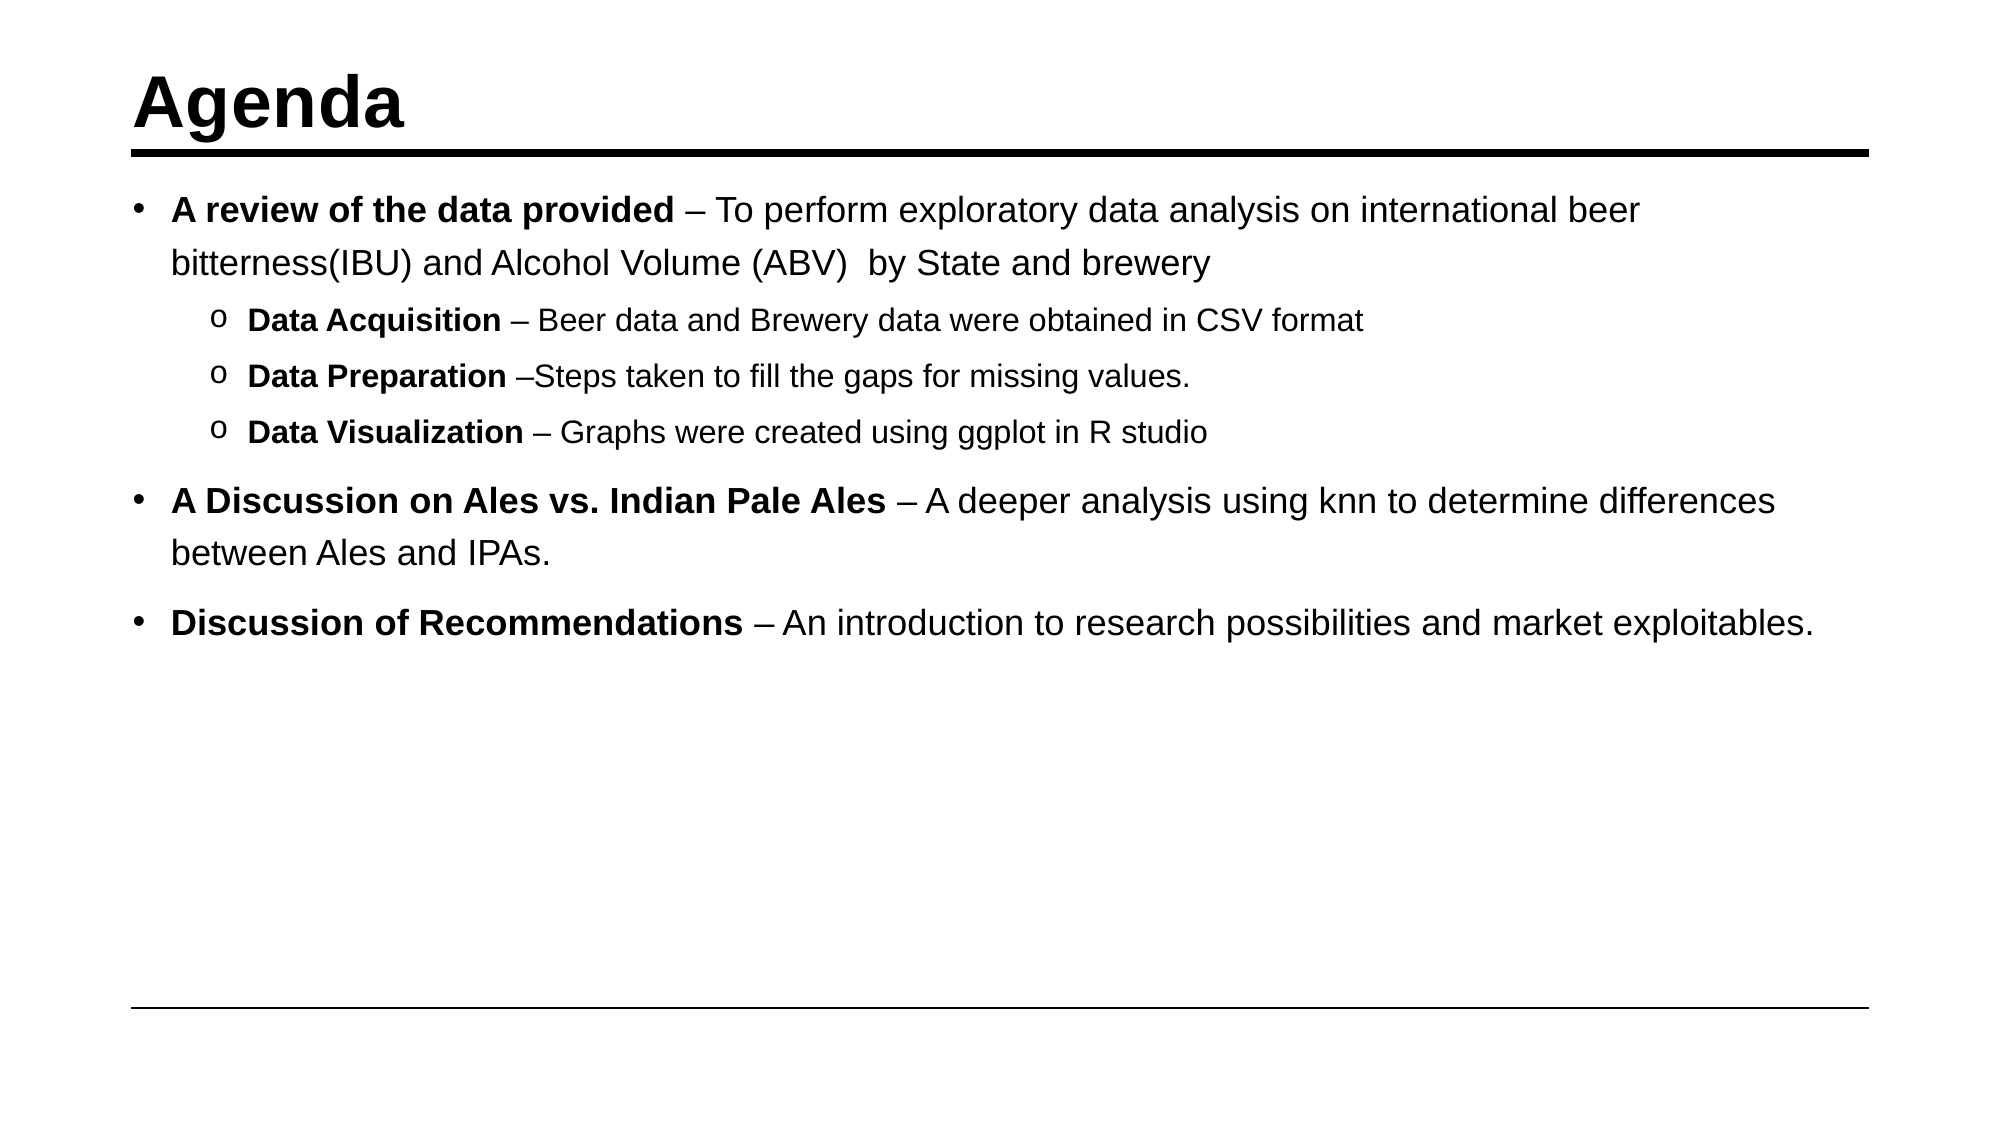

# Agenda
A review of the data provided – To perform exploratory data analysis on international beer bitterness(IBU) and Alcohol Volume (ABV)  by State and brewery
Data Acquisition – Beer data and Brewery data were obtained in CSV format
Data Preparation –Steps taken to fill the gaps for missing values.
Data Visualization – Graphs were created using ggplot in R studio
A Discussion on Ales vs. Indian Pale Ales – A deeper analysis using knn to determine differences between Ales and IPAs.
Discussion of Recommendations – An introduction to research possibilities and market exploitables.